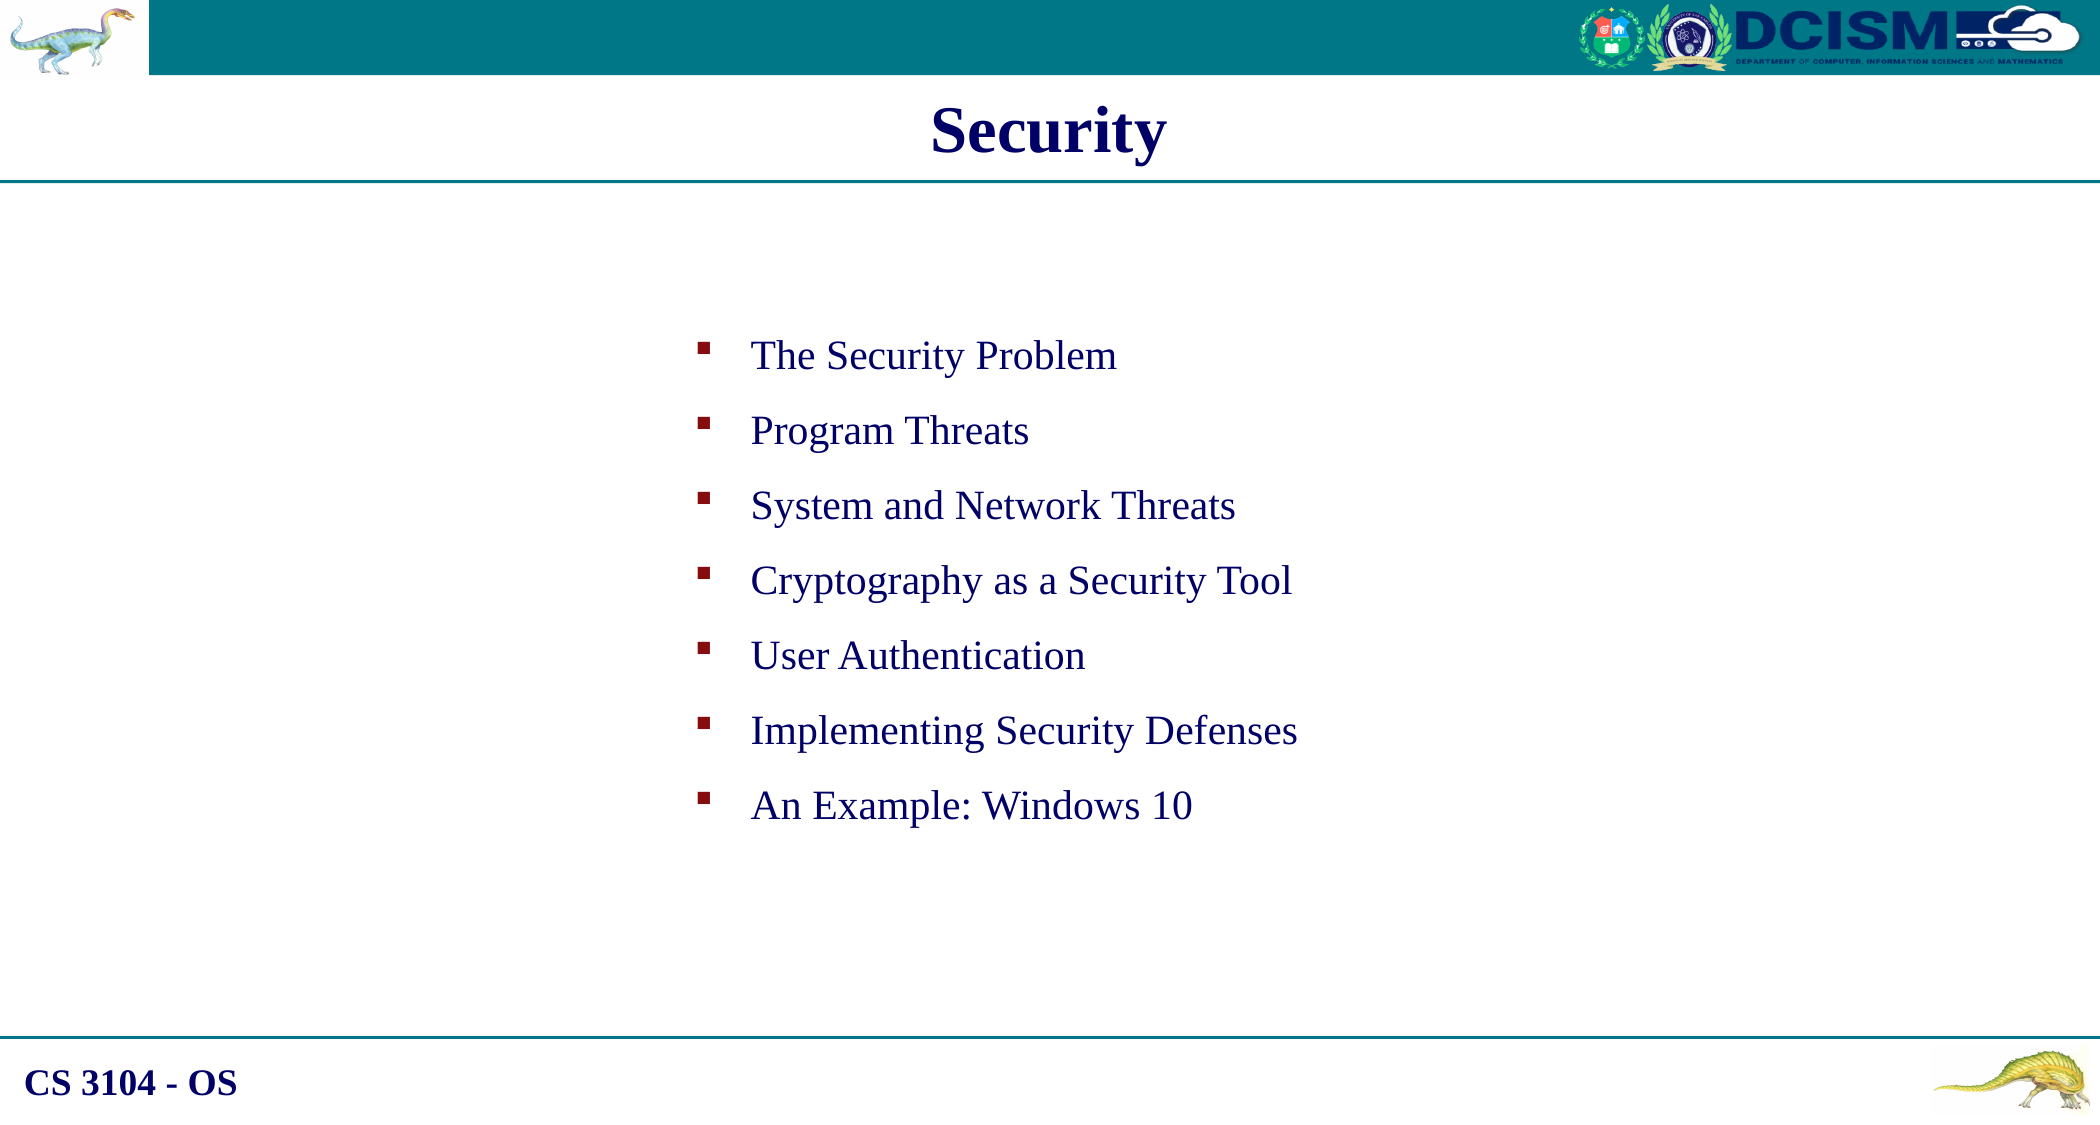

Security
The Security Problem
Program Threats
System and Network Threats
Cryptography as a Security Tool
User Authentication
Implementing Security Defenses
An Example: Windows 10